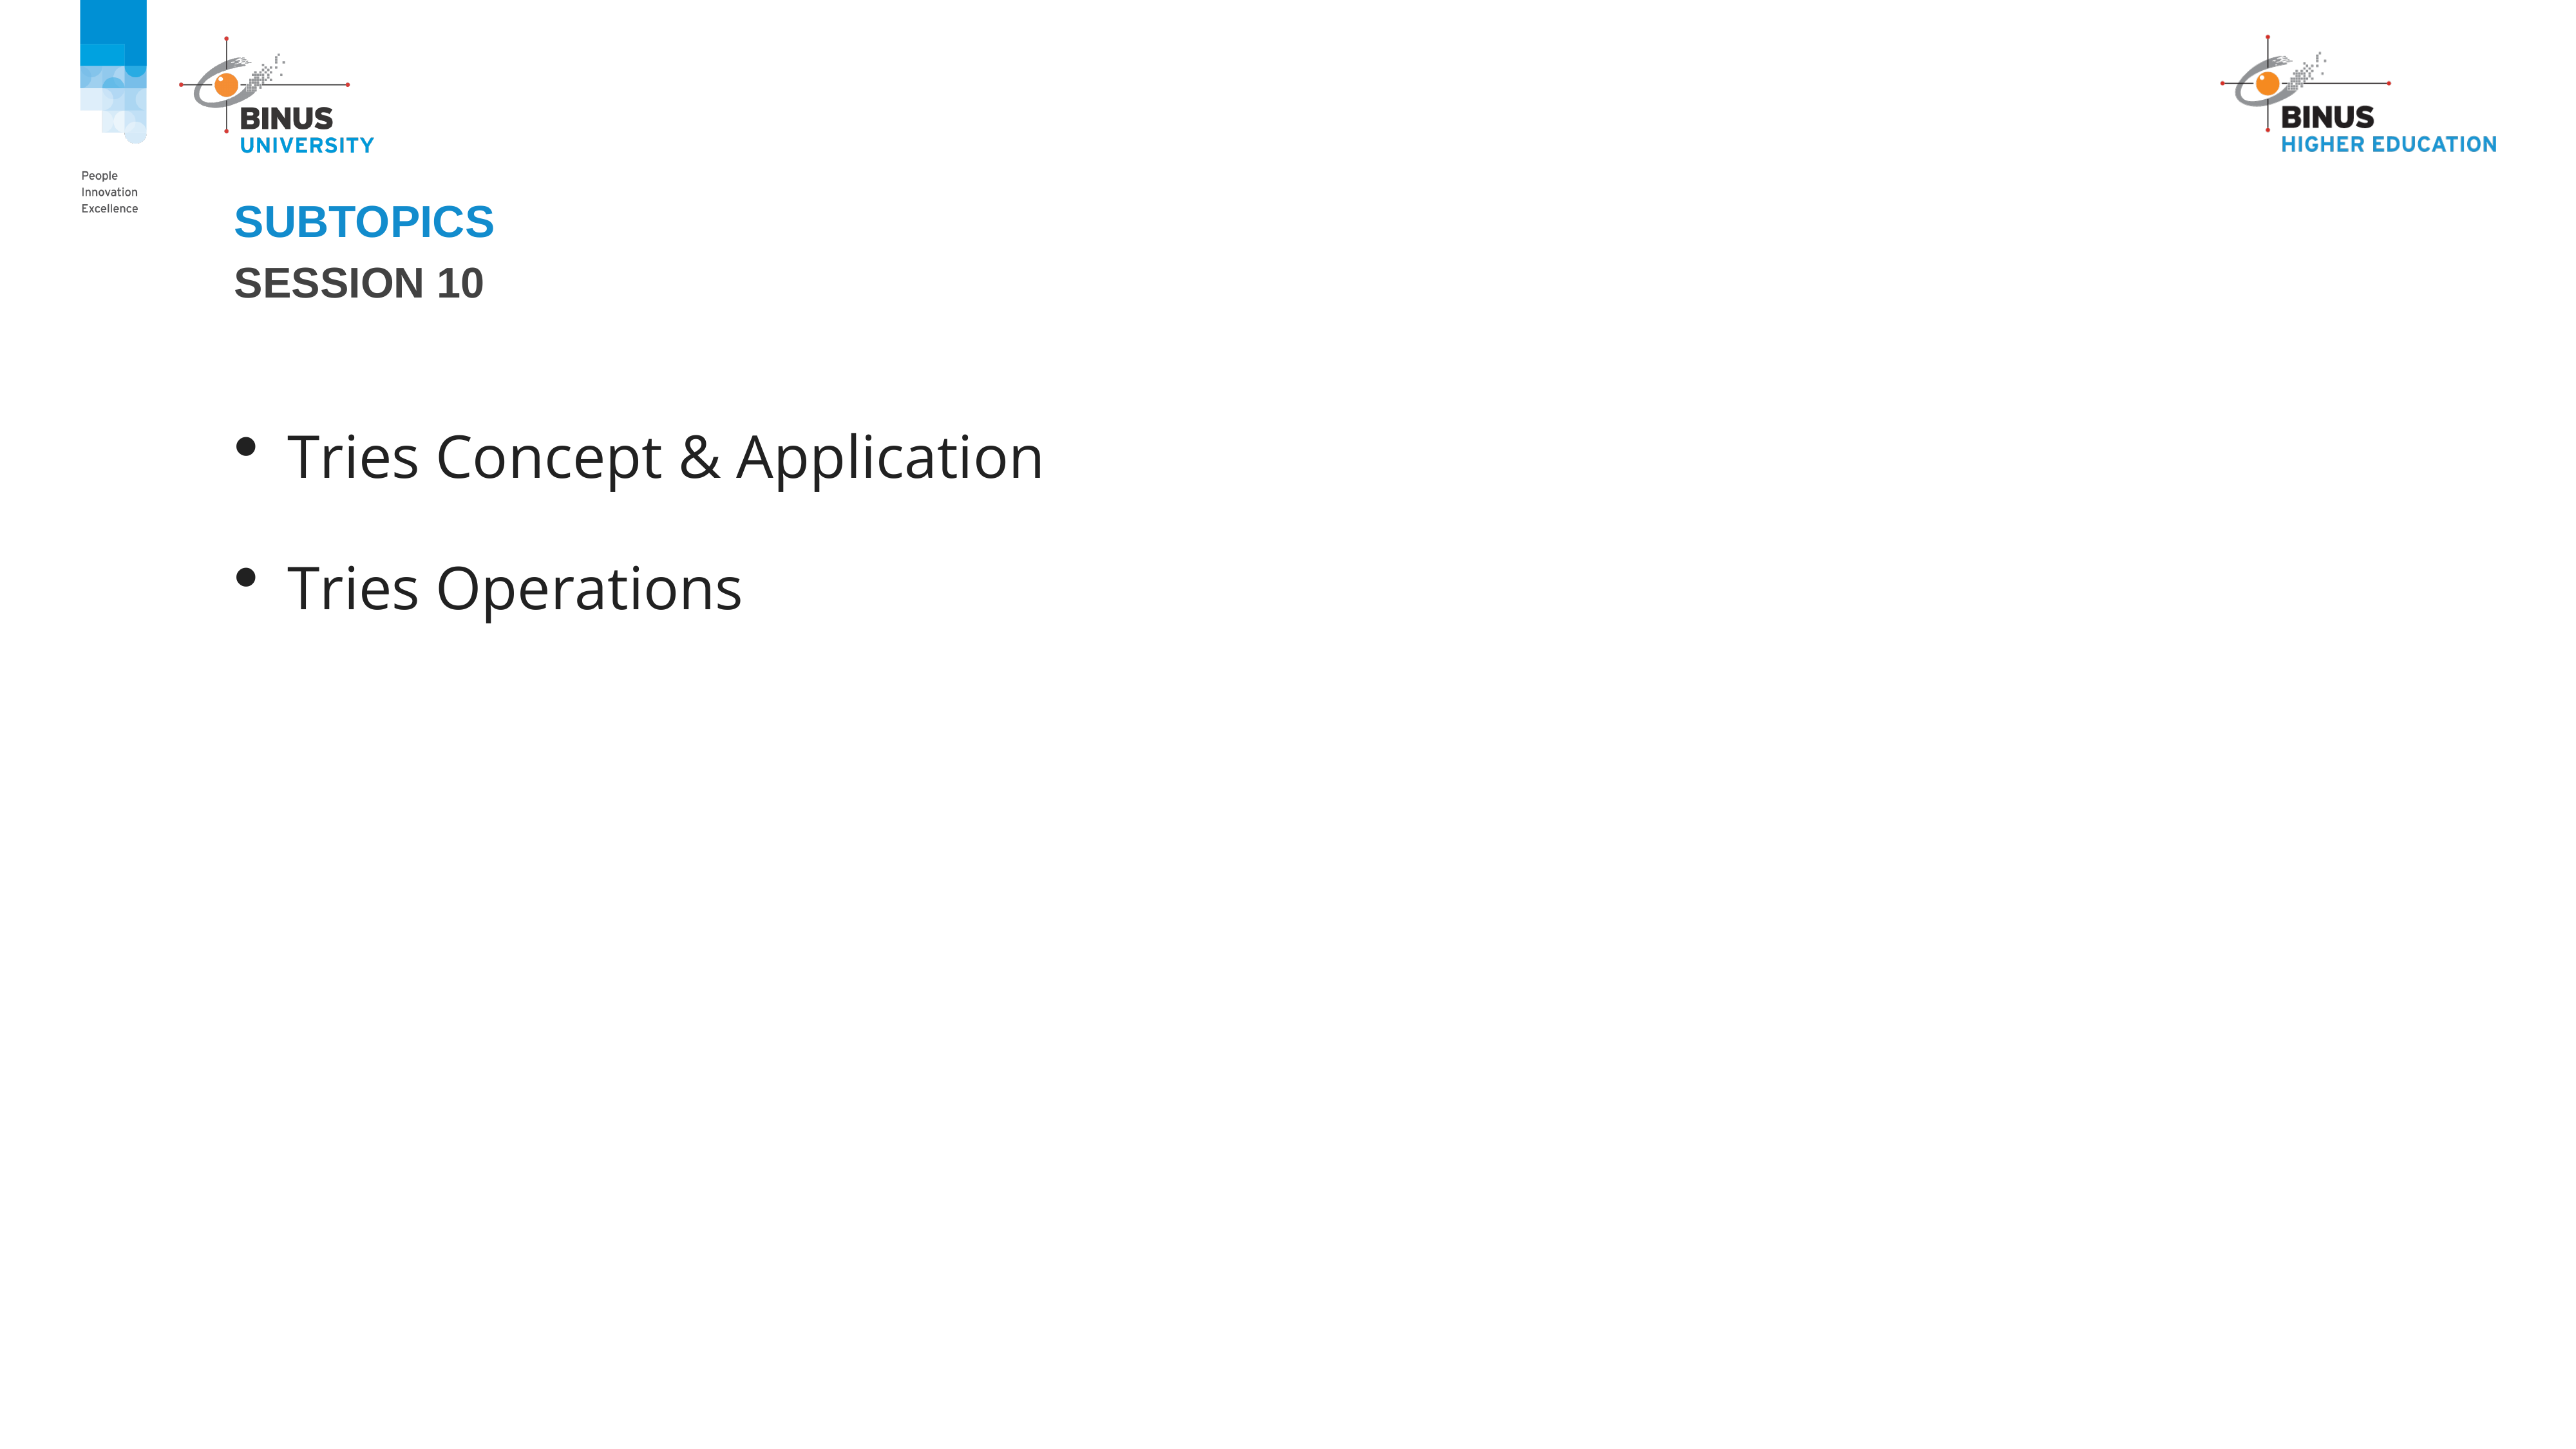

# Subtopics
Session 10
Tries Concept & Application
Tries Operations